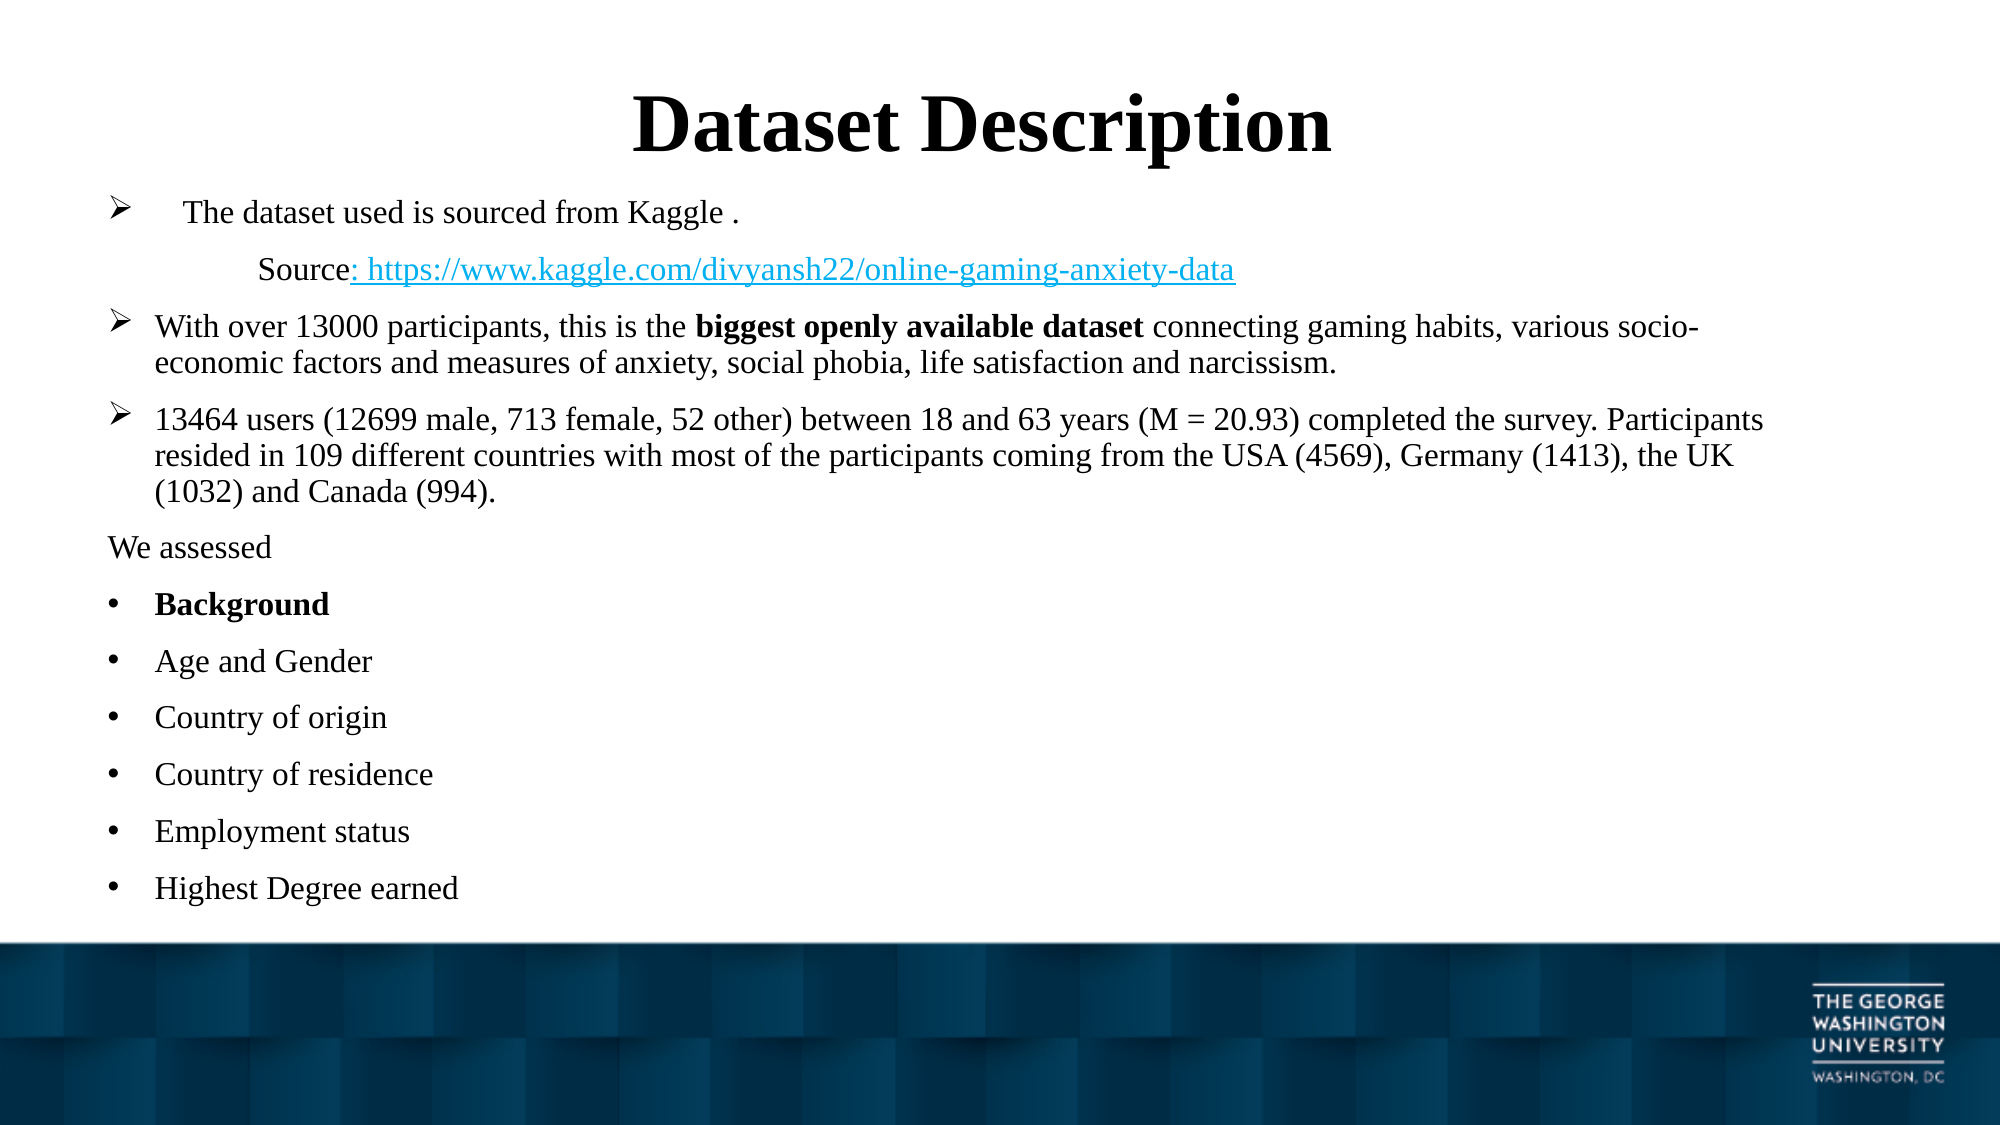

# Dataset Description
The dataset used is sourced from Kaggle .
	Source: https://www.kaggle.com/divyansh22/online-gaming-anxiety-data
With over 13000 participants, this is the biggest openly available dataset connecting gaming habits, various socio-economic factors and measures of anxiety, social phobia, life satisfaction and narcissism.
13464 users (12699 male, 713 female, 52 other) between 18 and 63 years (M = 20.93) completed the survey. Participants resided in 109 different countries with most of the participants coming from the USA (4569), Germany (1413), the UK (1032) and Canada (994).
We assessed
Background
Age and Gender
Country of origin
Country of residence
Employment status
Highest Degree earned